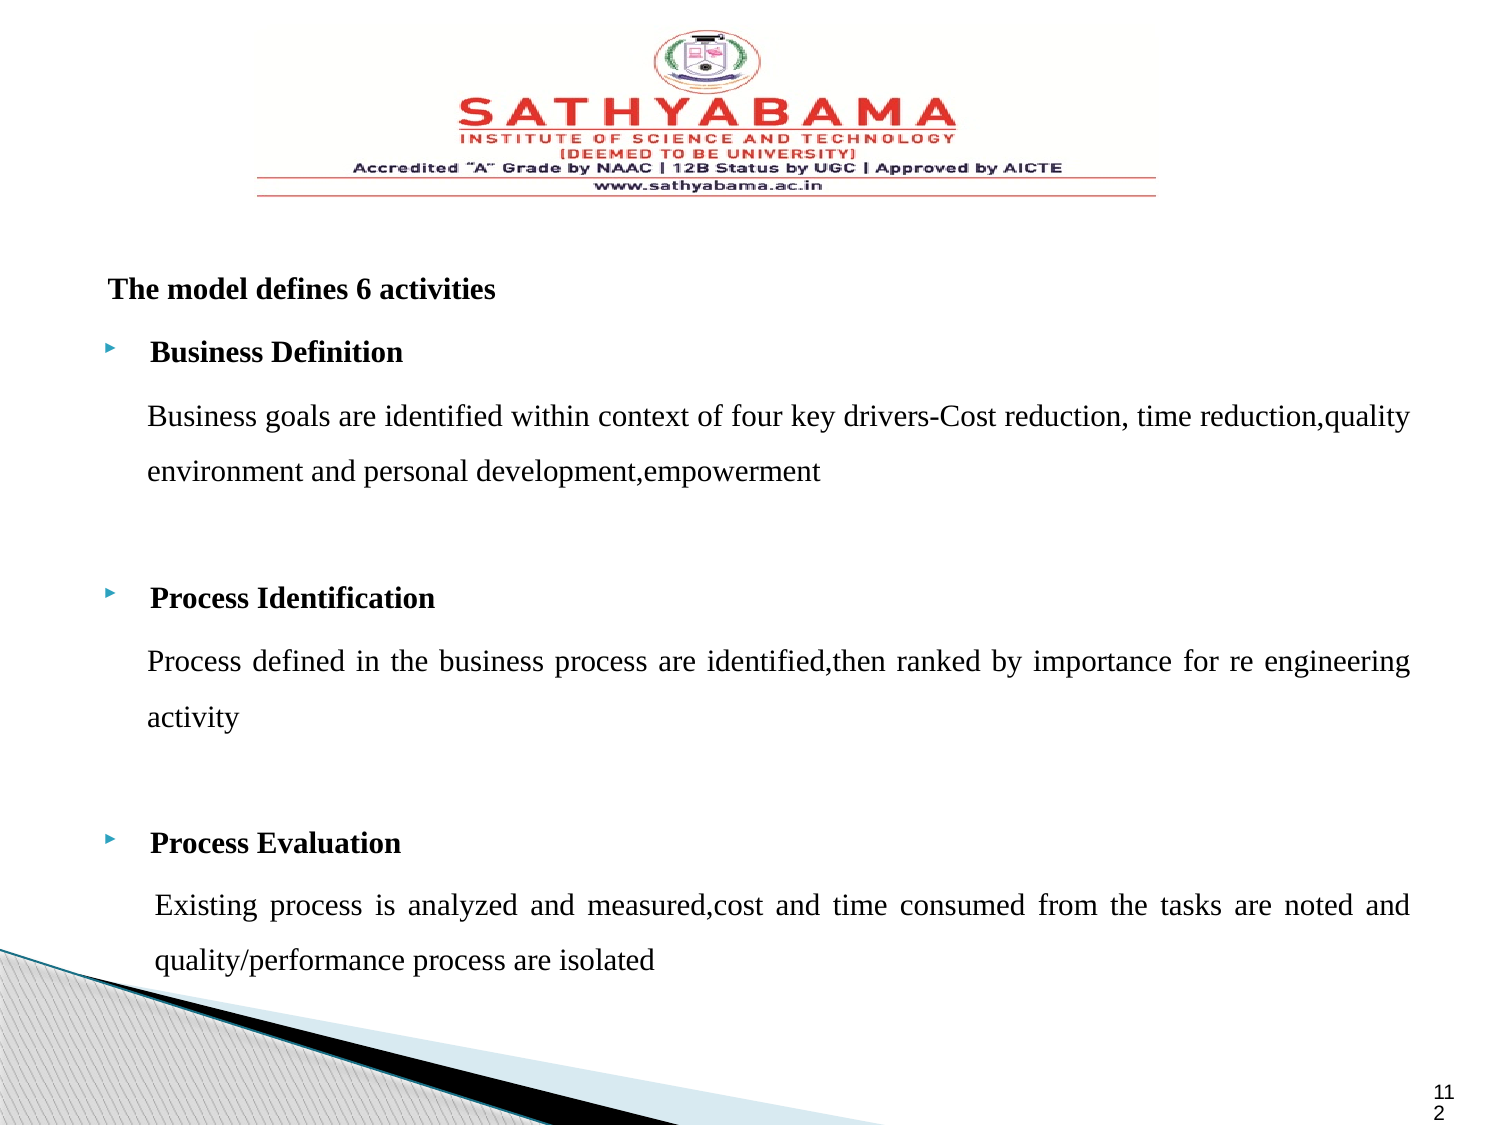

The model defines 6 activities
Business Definition
	Business goals are identified within context of four key drivers-Cost reduction, time reduction,quality environment and personal development,empowerment

Process Identification
	Process defined in the business process are identified,then ranked by importance for re engineering activity

Process Evaluation
	Existing process is analyzed and measured,cost and time consumed from the tasks are noted and quality/performance process are isolated

112